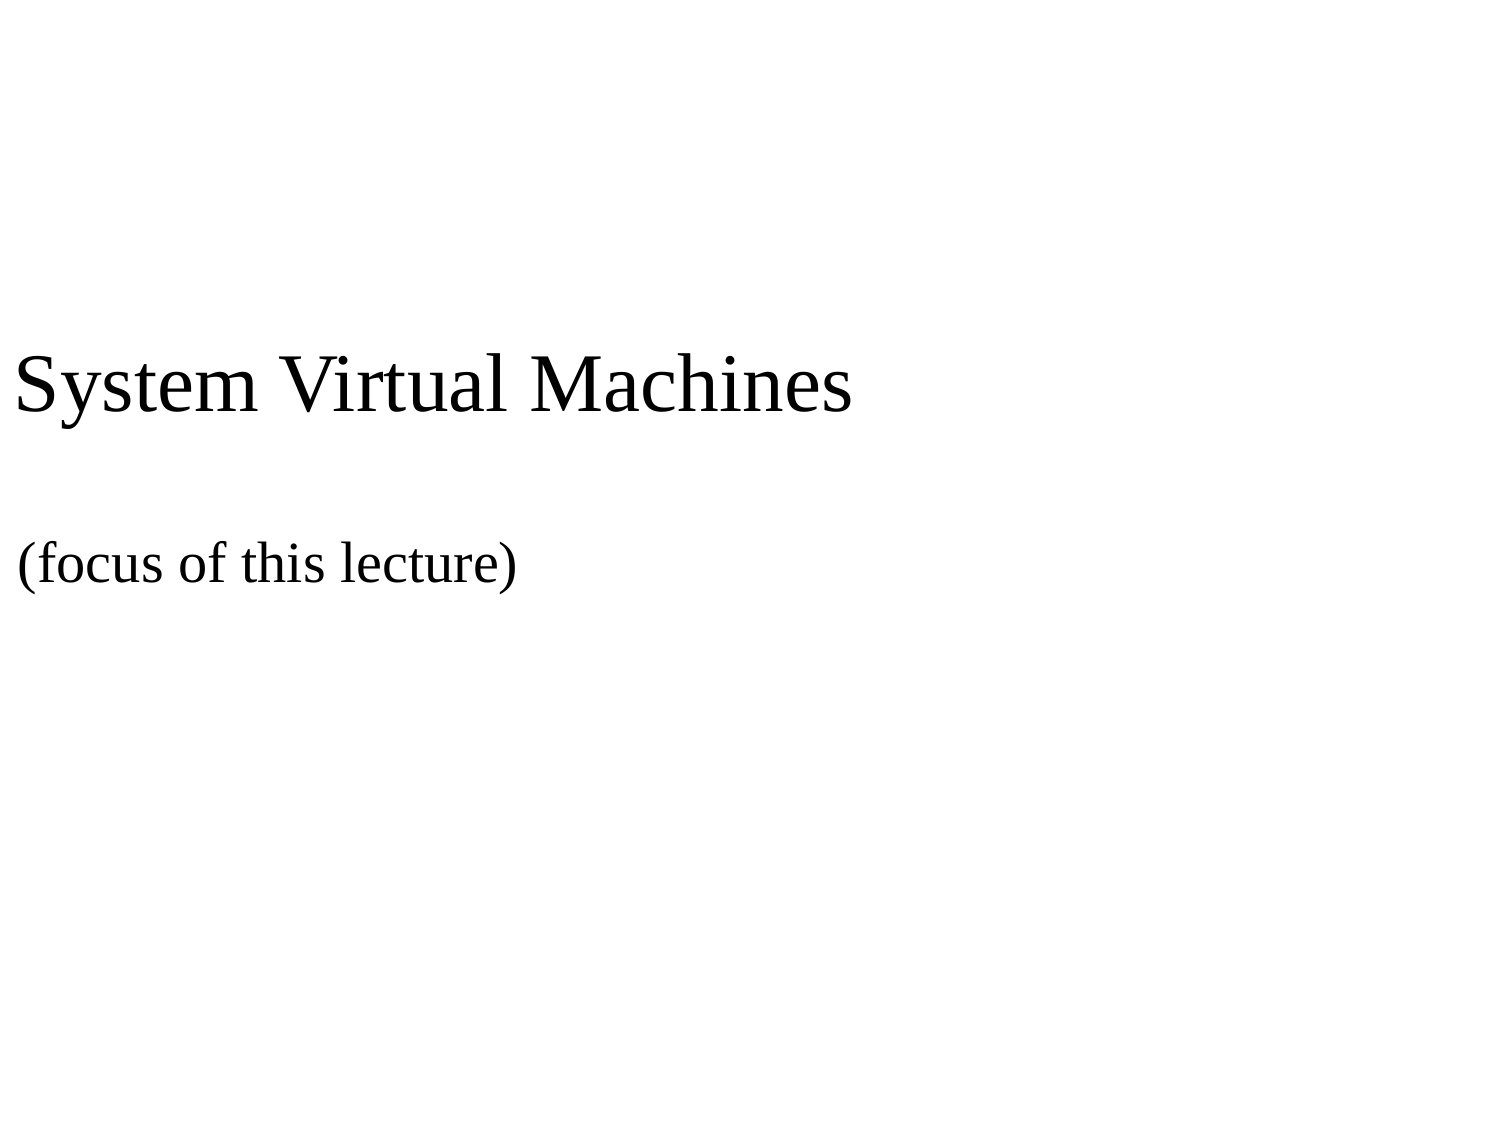

# System Virtual Machines
(focus of this lecture)